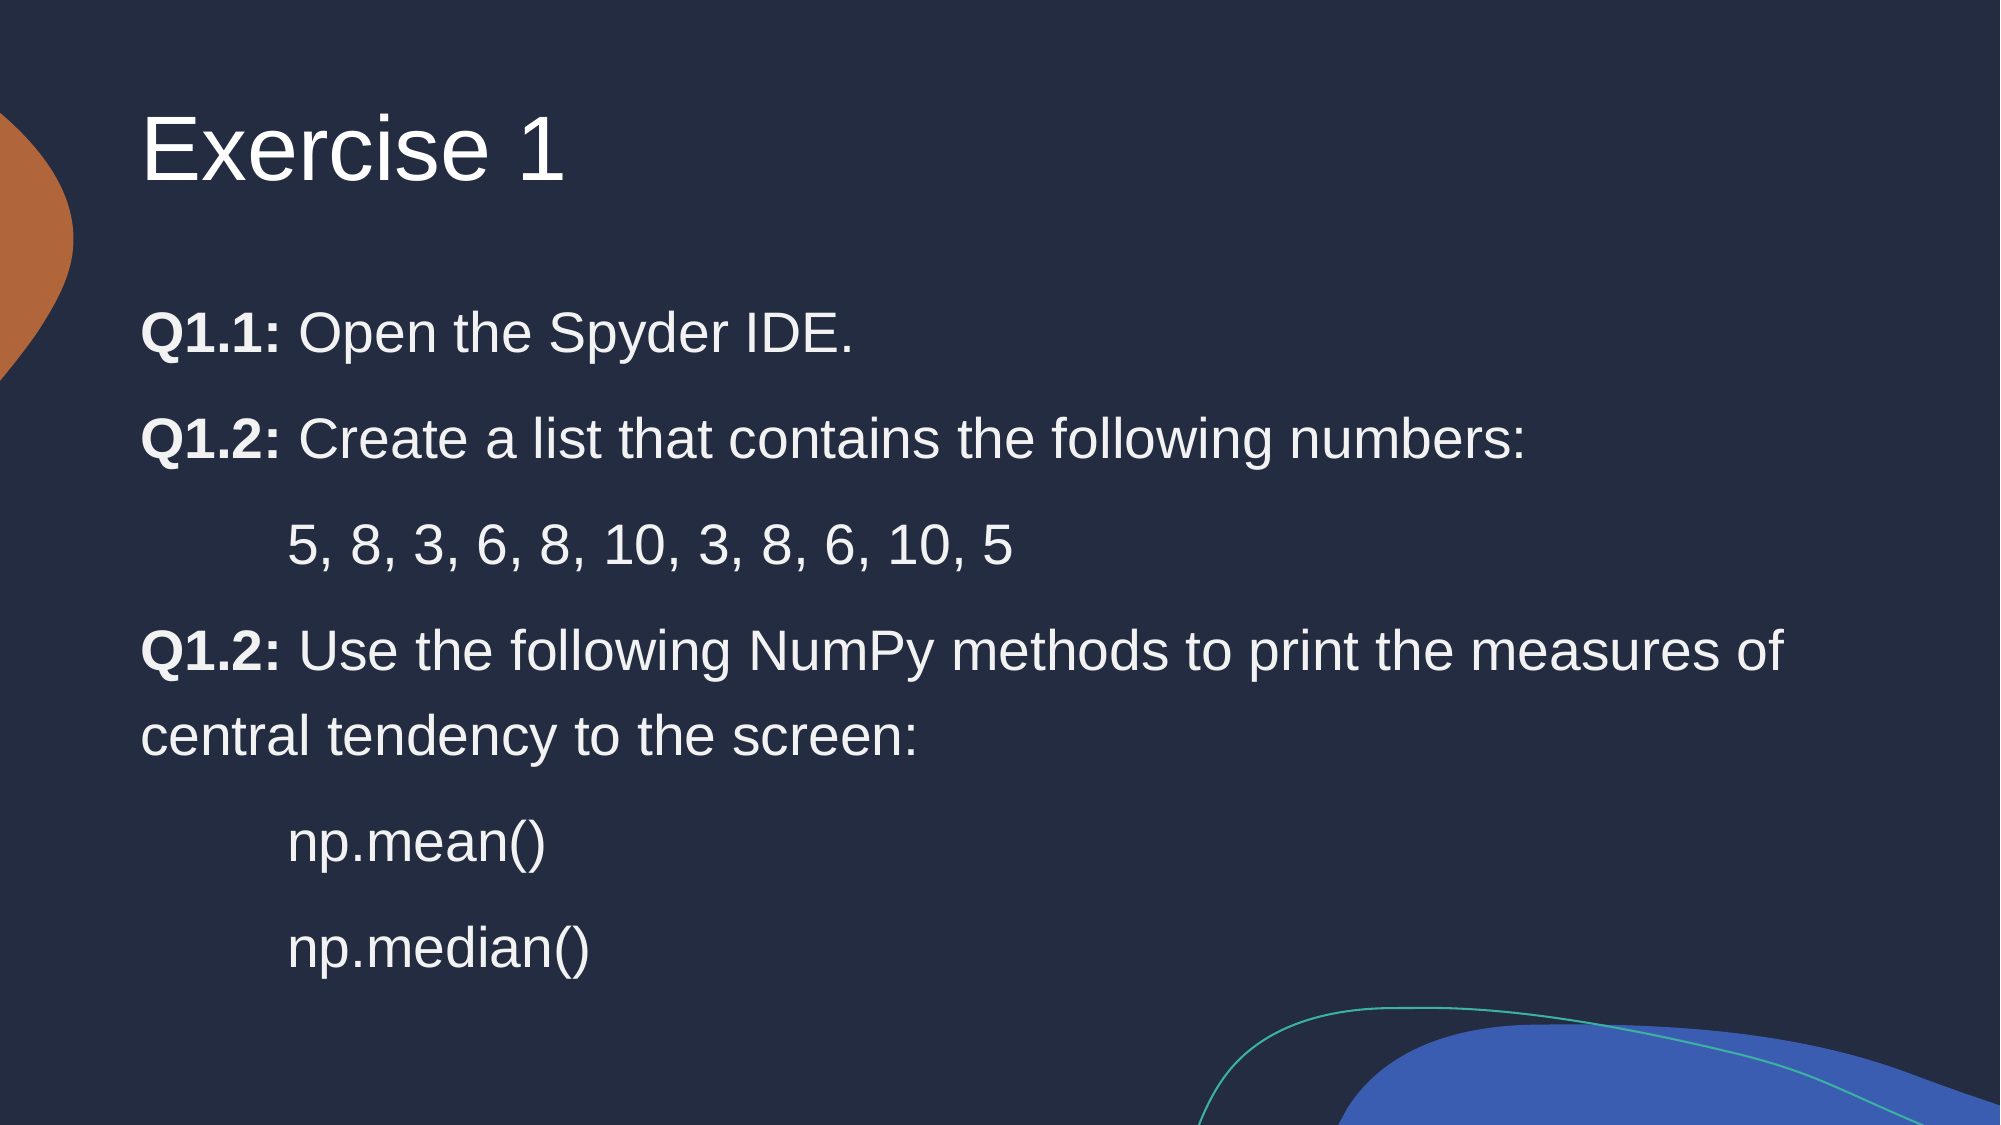

# Exercise 1
Q1.1: Open the Spyder IDE.
Q1.2: Create a list that contains the following numbers:
			5, 8, 3, 6, 8, 10, 3, 8, 6, 10, 5
Q1.2: Use the following NumPy methods to print the measures of central tendency to the screen:
	np.mean()
	np.median()